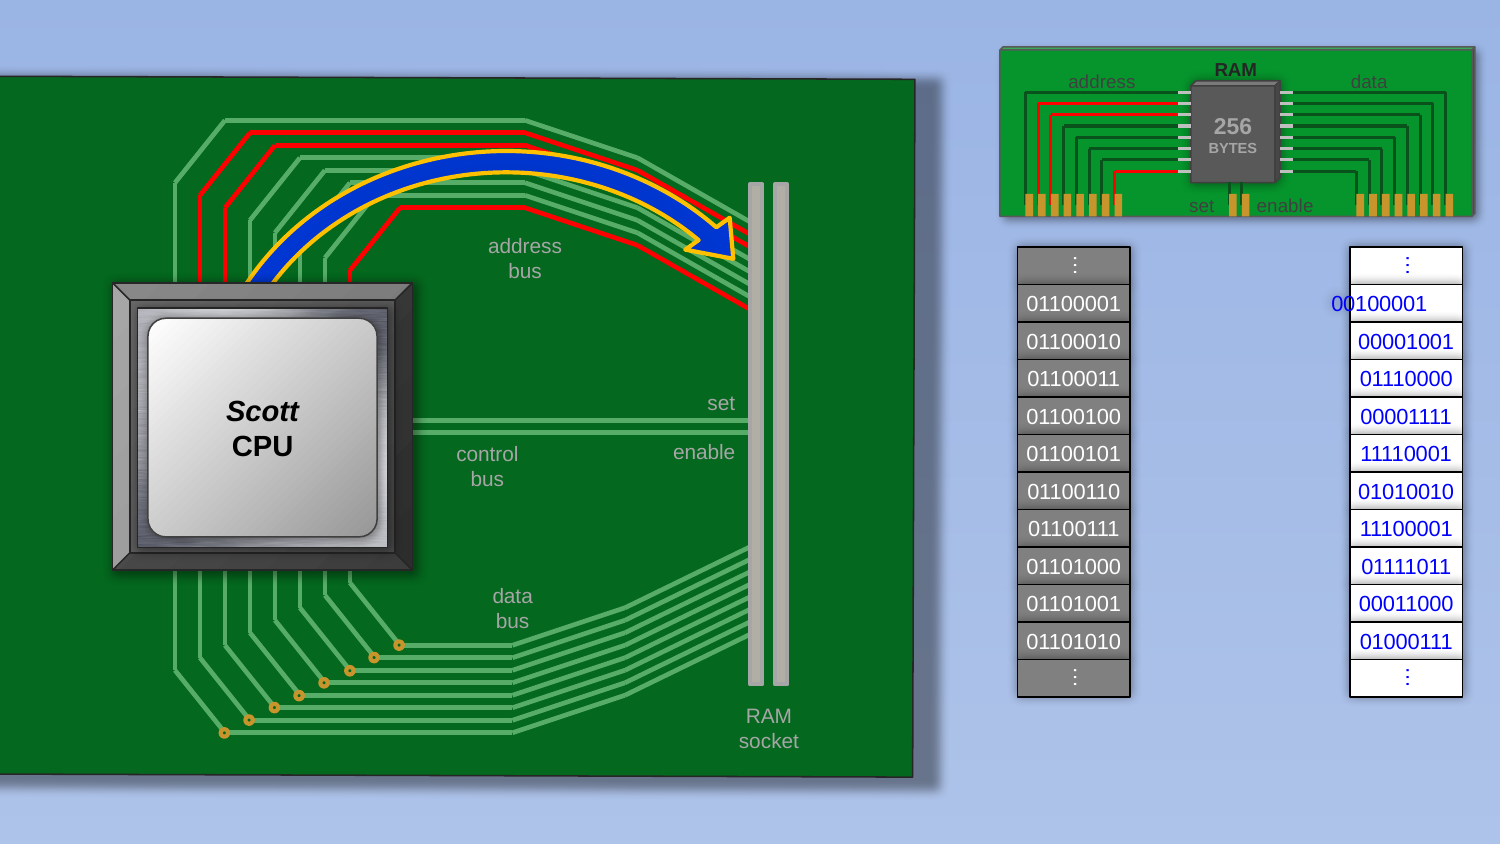

RAM
address
data
Motherboard
256
BYTES

set

enable

address
bus
…
…

01100001
00100001

Scott
CPU
01100010
00001001

01100011
01110000

set
01100100
00001111

enable
control
bus
01100101
11110001
01100110
01010010

01100111
11100001
01101000
01111011
data
bus
01101001
00011000
01101010
01000111

…
…

RAM
socket